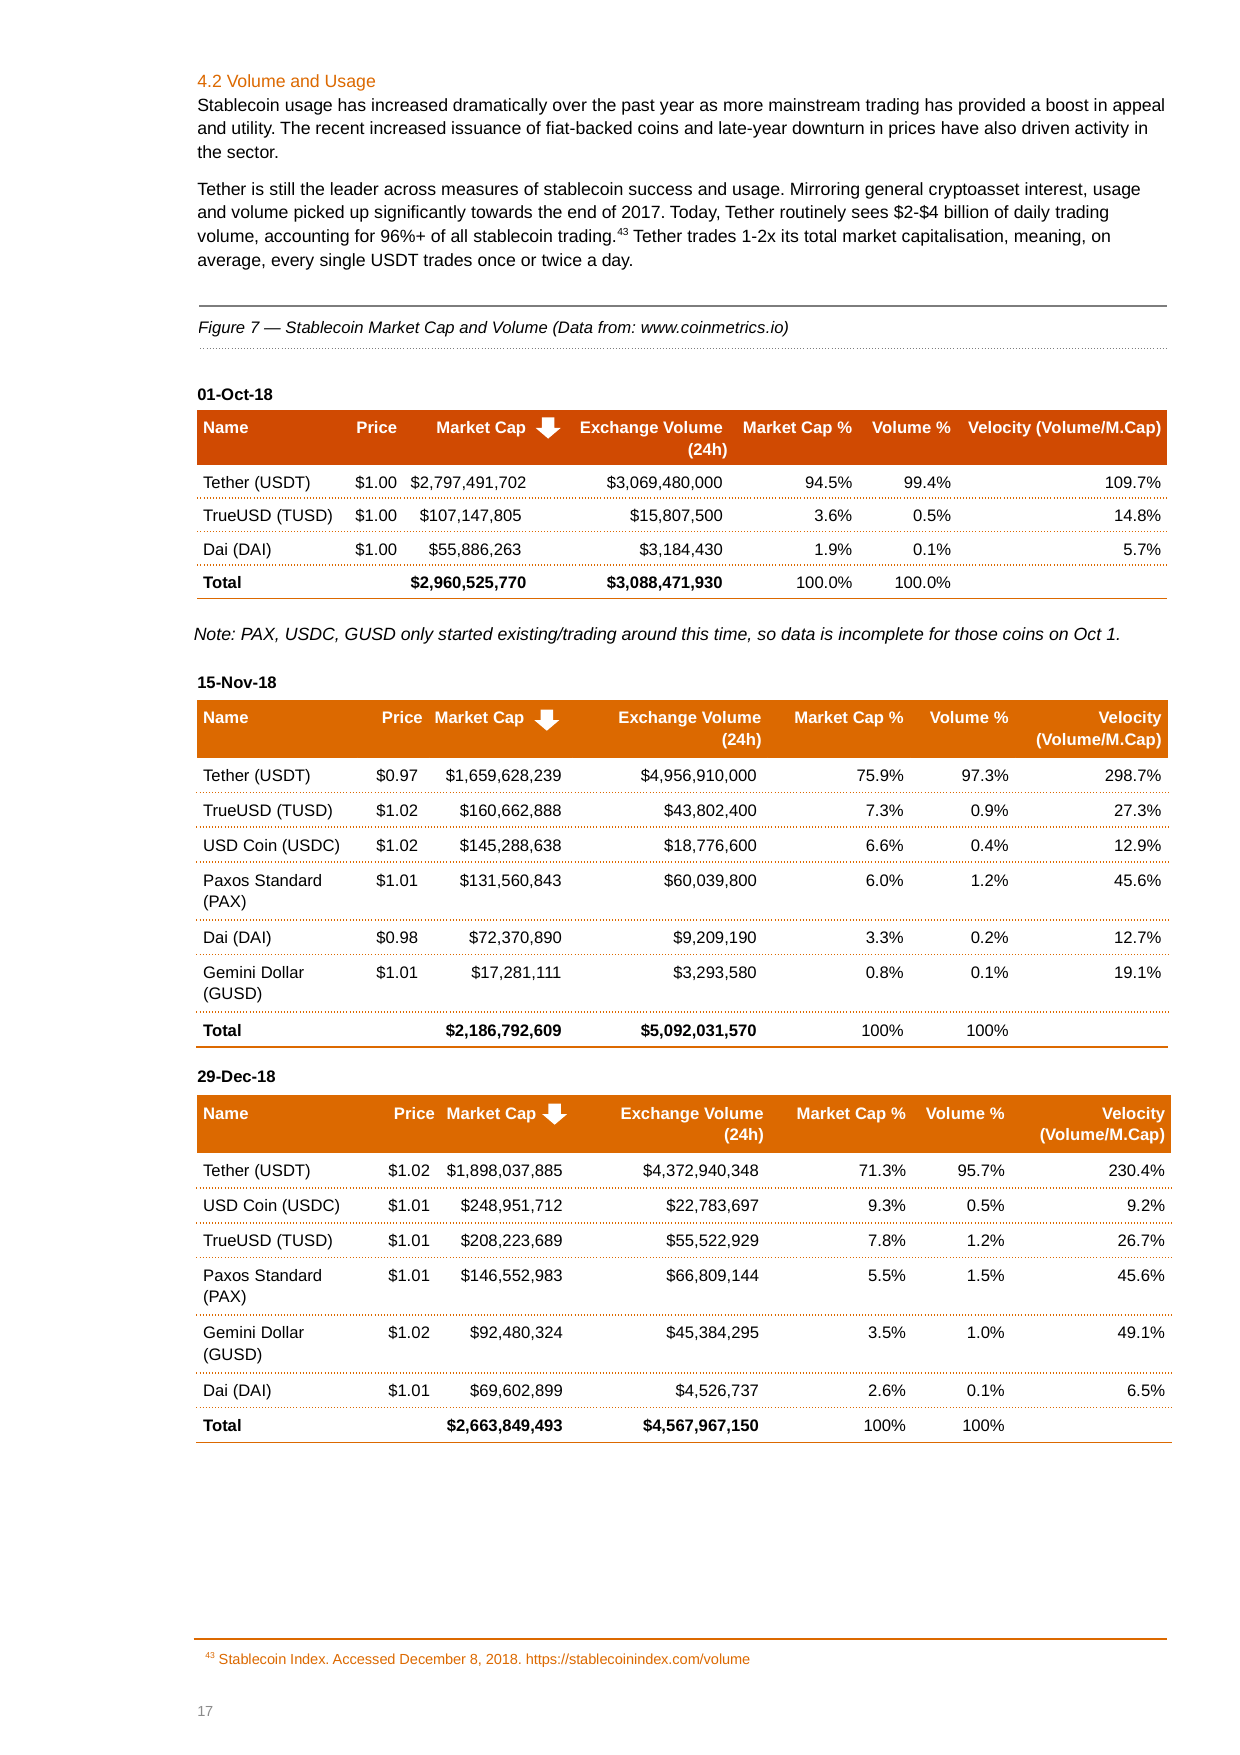

4.2 Volume and Usage
Stablecoin usage has increased dramatically over the past year as more mainstream trading has provided a boost in appeal and utility. The recent increased issuance of fiat-backed coins and late-year downturn in prices have also driven activity in the sector.
Tether is still the leader across measures of stablecoin success and usage. Mirroring general cryptoasset interest, usage and volume picked up significantly towards the end of 2017. Today, Tether routinely sees $2-$4 billion of daily trading volume, accounting for 96%+ of all stablecoin trading.43 Tether trades 1-2x its total market capitalisation, meaning, on average, every single USDT trades once or twice a day.
| Figure 7 — Stablecoin Market Cap and Volume (Data from: www.coinmetrics.io) |
| --- |
01-Oct-18
| Name | Price | Market Cap | Exchange Volume (24h) | Market Cap % | Volume % | Velocity (Volume/M.Cap) |
| --- | --- | --- | --- | --- | --- | --- |
| Tether (USDT) | $1.00 | $2,797,491,702 | $3,069,480,000 | 94.5% | 99.4% | 109.7% |
| TrueUSD (TUSD) | $1.00 | $107,147,805 | $15,807,500 | 3.6% | 0.5% | 14.8% |
| Dai (DAI) | $1.00 | $55,886,263 | $3,184,430 | 1.9% | 0.1% | 5.7% |
| Total |  | $2,960,525,770 | $3,088,471,930 | 100.0% | 100.0% |  |

Note: PAX, USDC, GUSD only started existing/trading around this time, so data is incomplete for those coins on Oct 1.
15-Nov-18
| Name | Price | Market Cap | Exchange Volume (24h) | Market Cap % | Volume % | Velocity (Volume/M.Cap) |
| --- | --- | --- | --- | --- | --- | --- |
| Tether (USDT) | $0.97 | $1,659,628,239 | $4,956,910,000 | 75.9% | 97.3% | 298.7% |
| TrueUSD (TUSD) | $1.02 | $160,662,888 | $43,802,400 | 7.3% | 0.9% | 27.3% |
| USD Coin (USDC) | $1.02 | $145,288,638 | $18,776,600 | 6.6% | 0.4% | 12.9% |
| Paxos Standard (PAX) | $1.01 | $131,560,843 | $60,039,800 | 6.0% | 1.2% | 45.6% |
| Dai (DAI) | $0.98 | $72,370,890 | $9,209,190 | 3.3% | 0.2% | 12.7% |
| Gemini Dollar (GUSD) | $1.01 | $17,281,111 | $3,293,580 | 0.8% | 0.1% | 19.1% |
| Total |  | $2,186,792,609 | $5,092,031,570 | 100% | 100% |  |

29-Dec-18
| Name | Price | Market Cap | Exchange Volume (24h) | Market Cap % | Volume % | Velocity (Volume/M.Cap) |
| --- | --- | --- | --- | --- | --- | --- |
| Tether (USDT) | $1.02 | $1,898,037,885 | $4,372,940,348 | 71.3% | 95.7% | 230.4% |
| USD Coin (USDC) | $1.01 | $248,951,712 | $22,783,697 | 9.3% | 0.5% | 9.2% |
| TrueUSD (TUSD) | $1.01 | $208,223,689 | $55,522,929 | 7.8% | 1.2% | 26.7% |
| Paxos Standard (PAX) | $1.01 | $146,552,983 | $66,809,144 | 5.5% | 1.5% | 45.6% |
| Gemini Dollar (GUSD) | $1.02 | $92,480,324 | $45,384,295 | 3.5% | 1.0% | 49.1% |
| Dai (DAI) | $1.01 | $69,602,899 | $4,526,737 | 2.6% | 0.1% | 6.5% |
| Total |  | $2,663,849,493 | $4,567,967,150 | 100% | 100% |  |

| 43 Stablecoin Index. Accessed December 8, 2018. https://stablecoinindex.com/volume |
| --- |
17